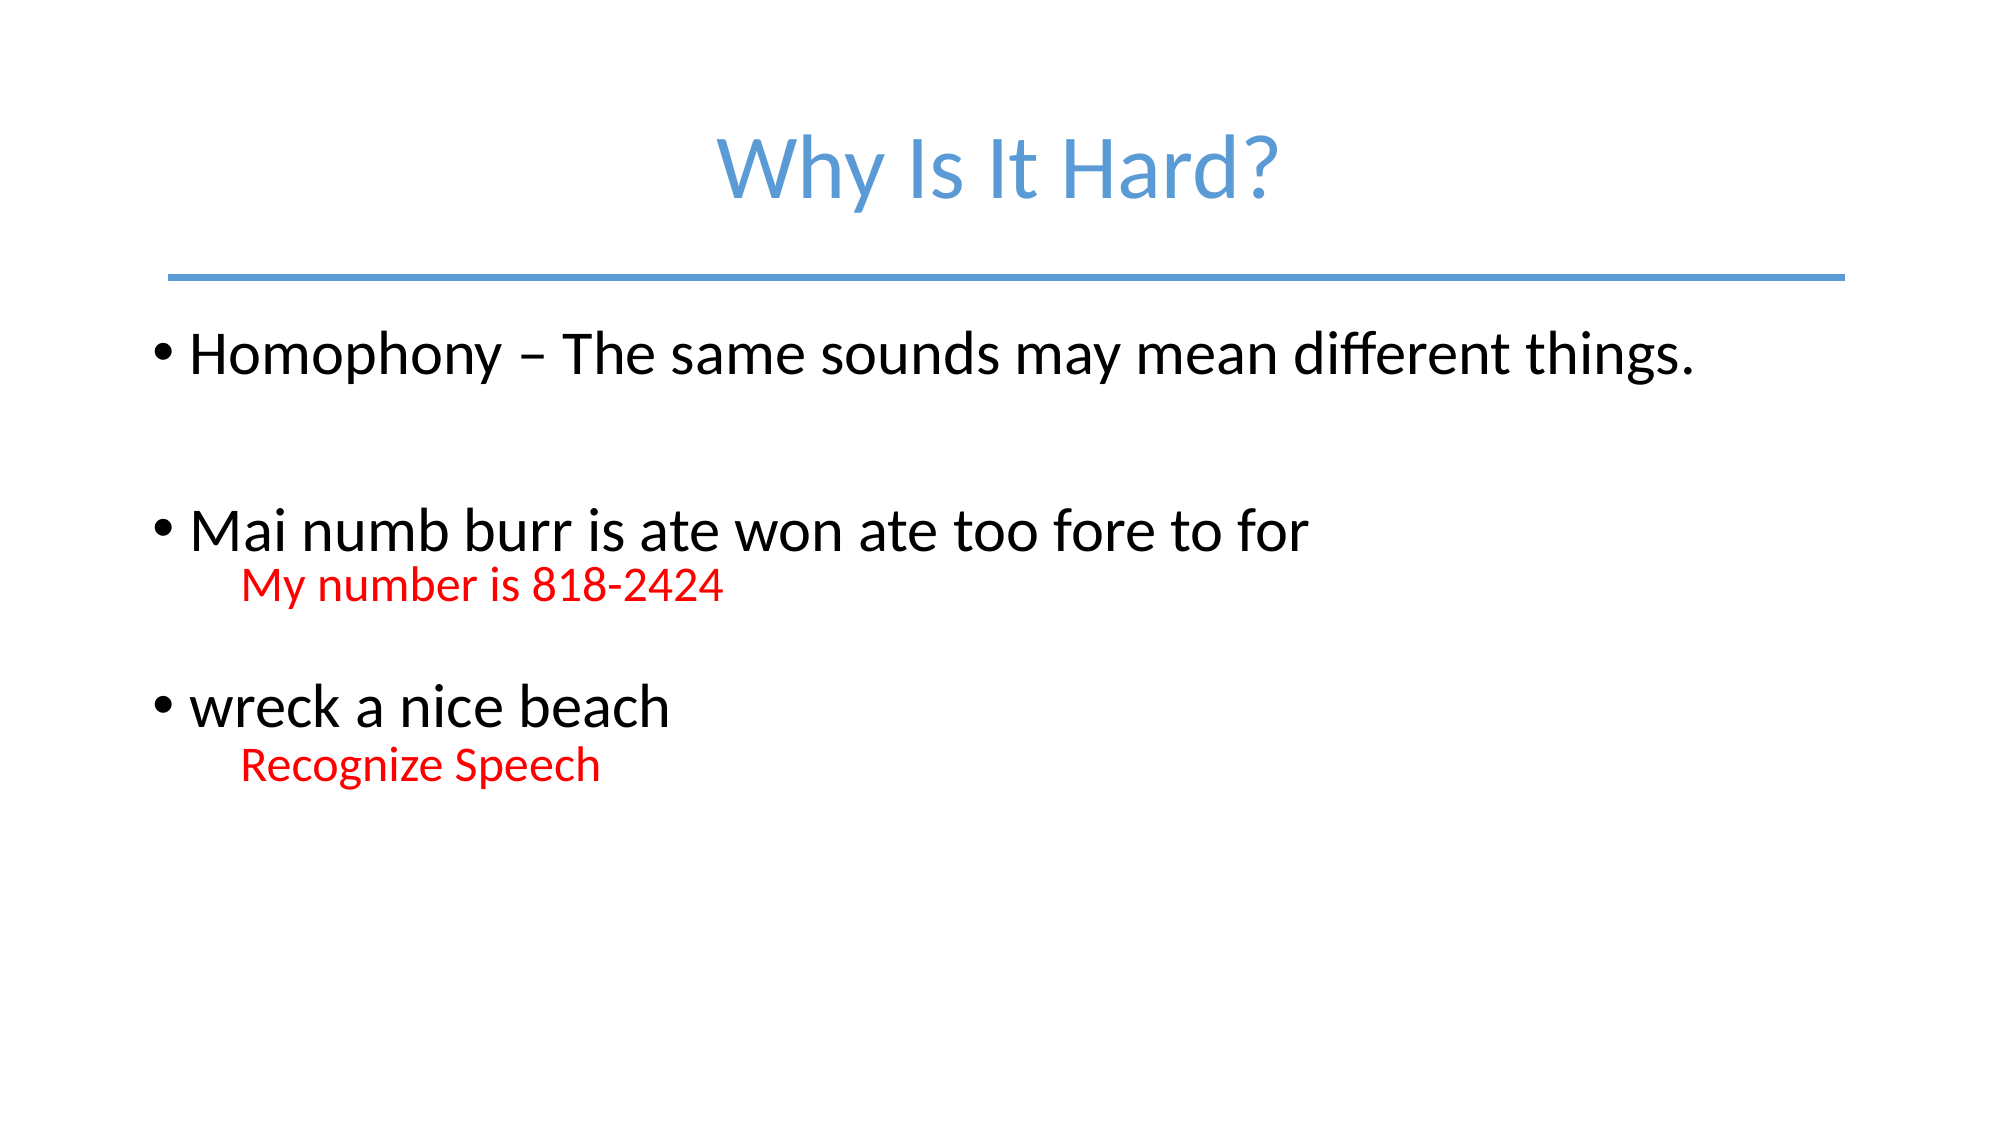

# Why Is It Hard?
Homophony – The same sounds may mean different things.

Mai numb burr is ate won ate too fore to for

wreck a nice beach

My number is 818-2424

Recognize Speech